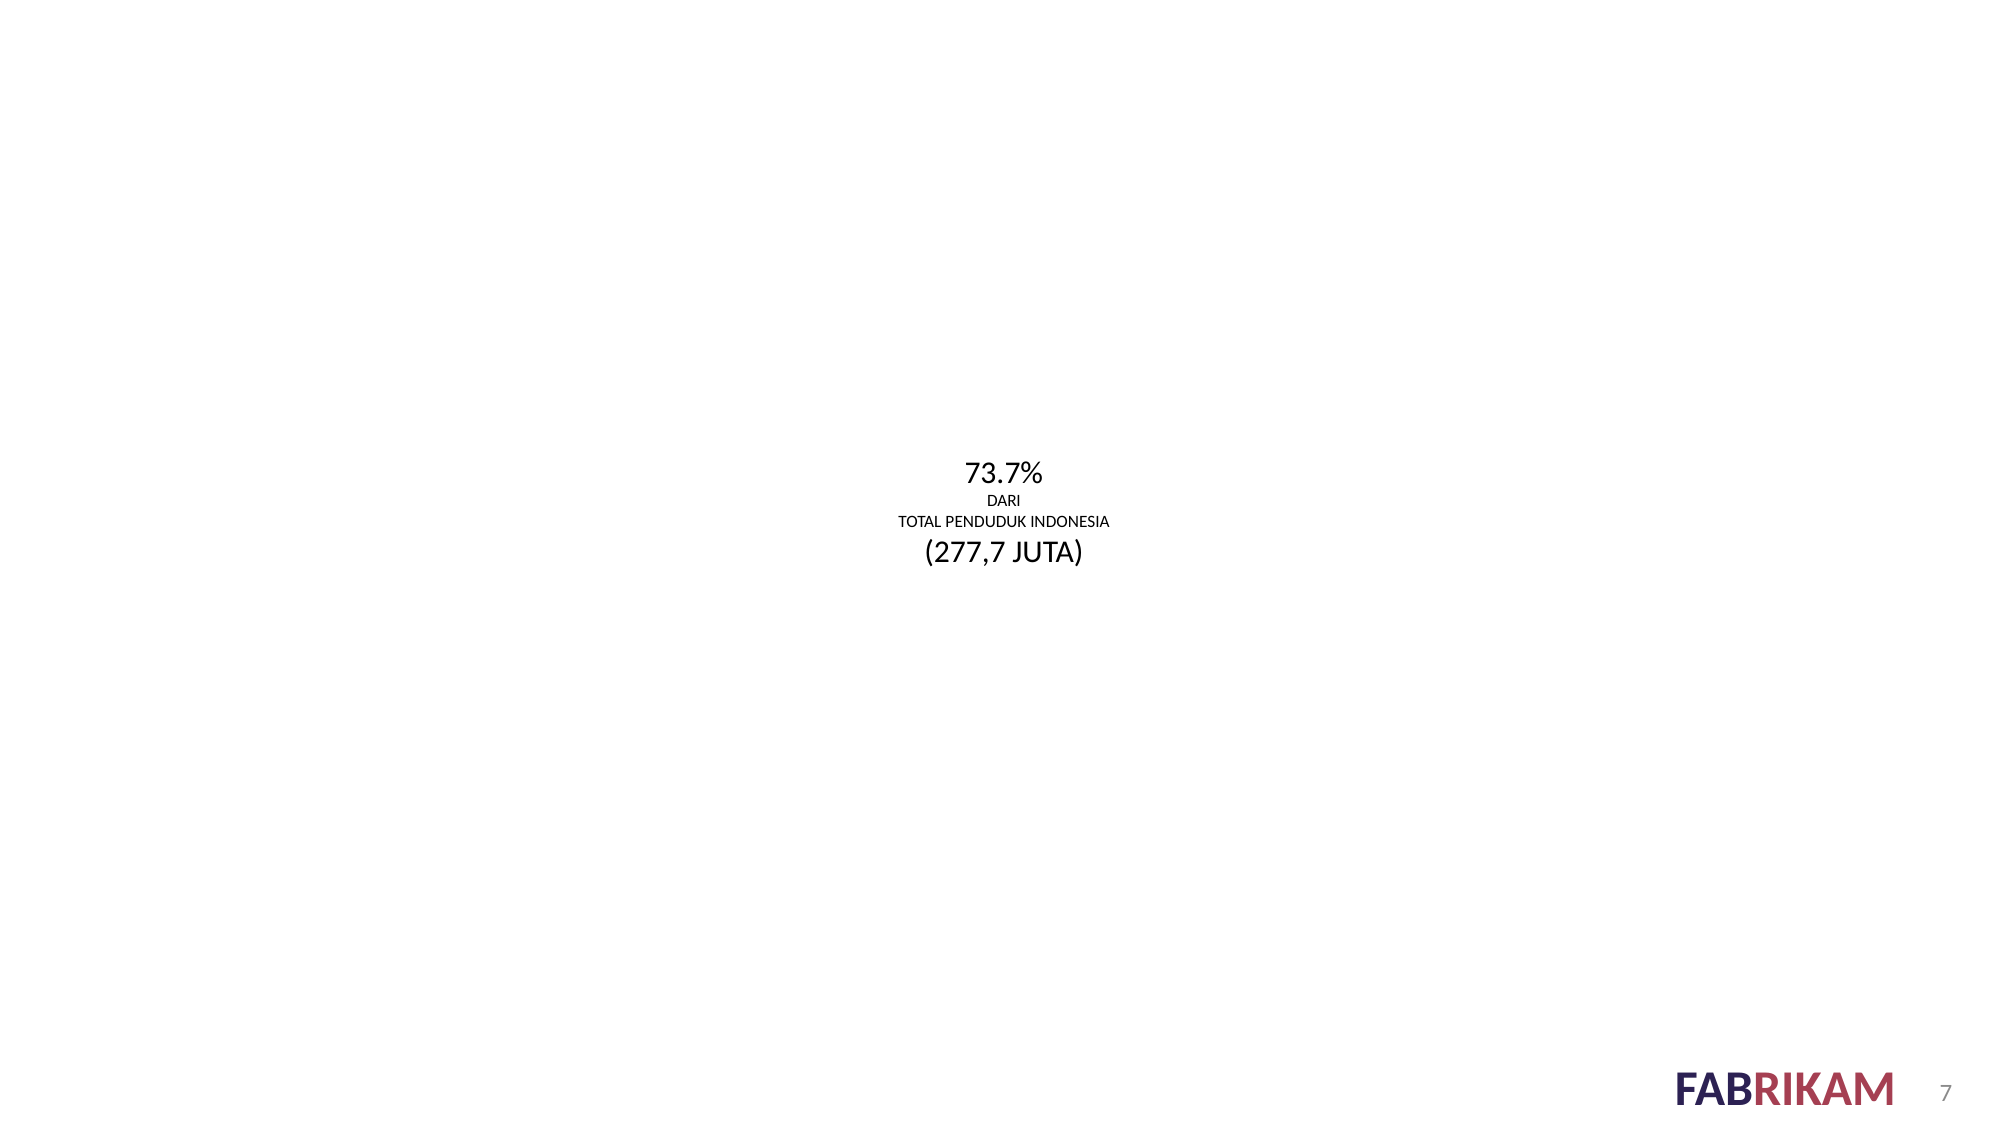

# 73.7% dari total penduduk Indonesia (277,7 Juta)
7